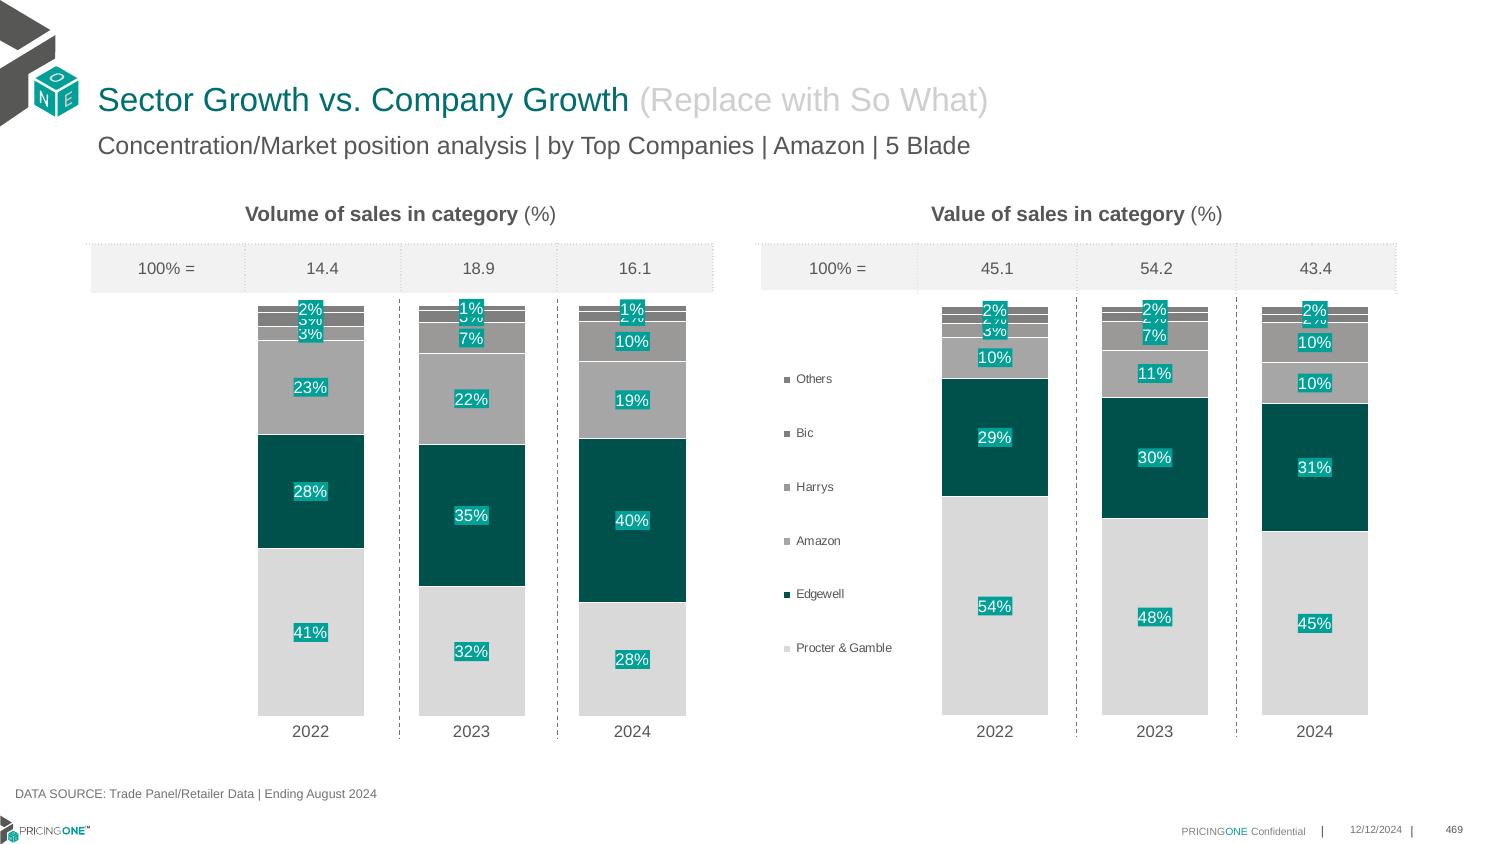

# Sector Growth vs. Company Growth (Replace with So What)
Concentration/Market position analysis | by Top Companies | Amazon | 5 Blade
| Volume of sales in category (%) |  |  |  |
| --- | --- | --- | --- |
| 100% = | 14.4 | 18.9 | 16.1 |
| Value of sales in category (%) |  |  |  |
| --- | --- | --- | --- |
| 100% = | 45.1 | 54.2 | 43.4 |

### Chart

| Category | Procter & Gamble | Edgewell | Amazon | Harrys | Bic | Others |
|---|---|---|---|---|---|---|
| 2022 | 0.40837569195551315 | 0.27892091684947706 | 0.2288794415427397 | 0.03419410165708125 | 0.03211213989382711 | 0.01751770810136173 |
| 2023 | 0.3157054007801102 | 0.34706670231600983 | 0.22166828328595806 | 0.074130869756015 | 0.029749133113735924 | 0.011679610748170985 |
| 2024 | 0.27696371284142485 | 0.40053169015591206 | 0.1869274521631726 | 0.09809613919992588 | 0.023088857111123278 | 0.014392148528441324 |

### Chart

| Category | Procter & Gamble | Edgewell | Amazon | Harrys | Bic | Others |
|---|---|---|---|---|---|---|
| 2022 | 0.5357844329740908 | 0.28761985353539193 | 0.100956663740024 | 0.03377895938569734 | 0.02205290192155762 | 0.019807188443238196 |
| 2023 | 0.4820798667817105 | 0.29586080123106945 | 0.11481916970398051 | 0.07083635293904107 | 0.02003079518226613 | 0.016373014161932323 |
| 2024 | 0.45071927452323074 | 0.31128869405021187 | 0.10099085415925635 | 0.09579707528842565 | 0.02022289037943284 | 0.020981211599442554 |
DATA SOURCE: Trade Panel/Retailer Data | Ending August 2024

12/12/2024
469